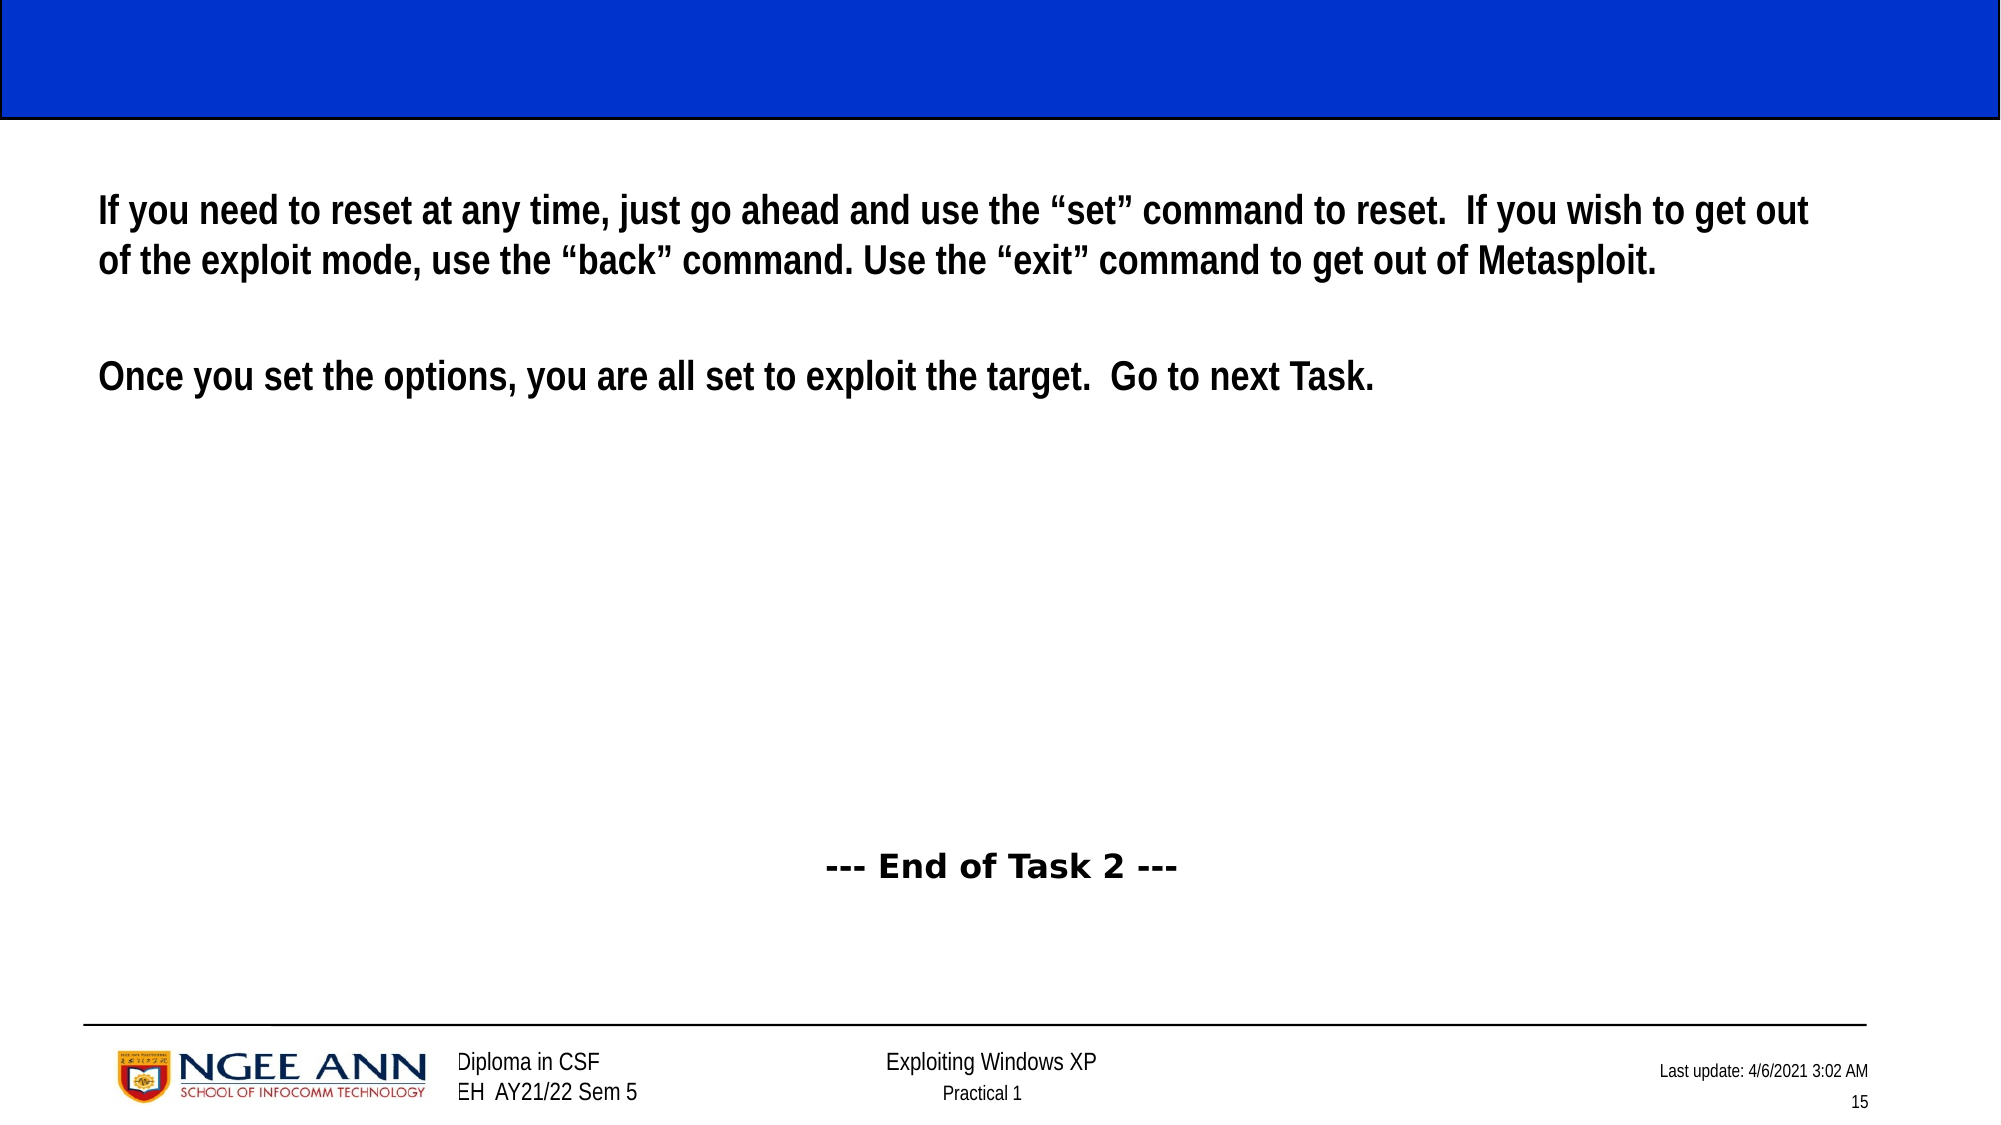

If you need to reset at any time, just go ahead and use the “set” command to reset.  If you wish to get out of the exploit mode, use the “back” command. Use the “exit” command to get out of Metasploit.

Once you set the options, you are all set to exploit the target.  Go to next Task.

--- End of Task 2 ---